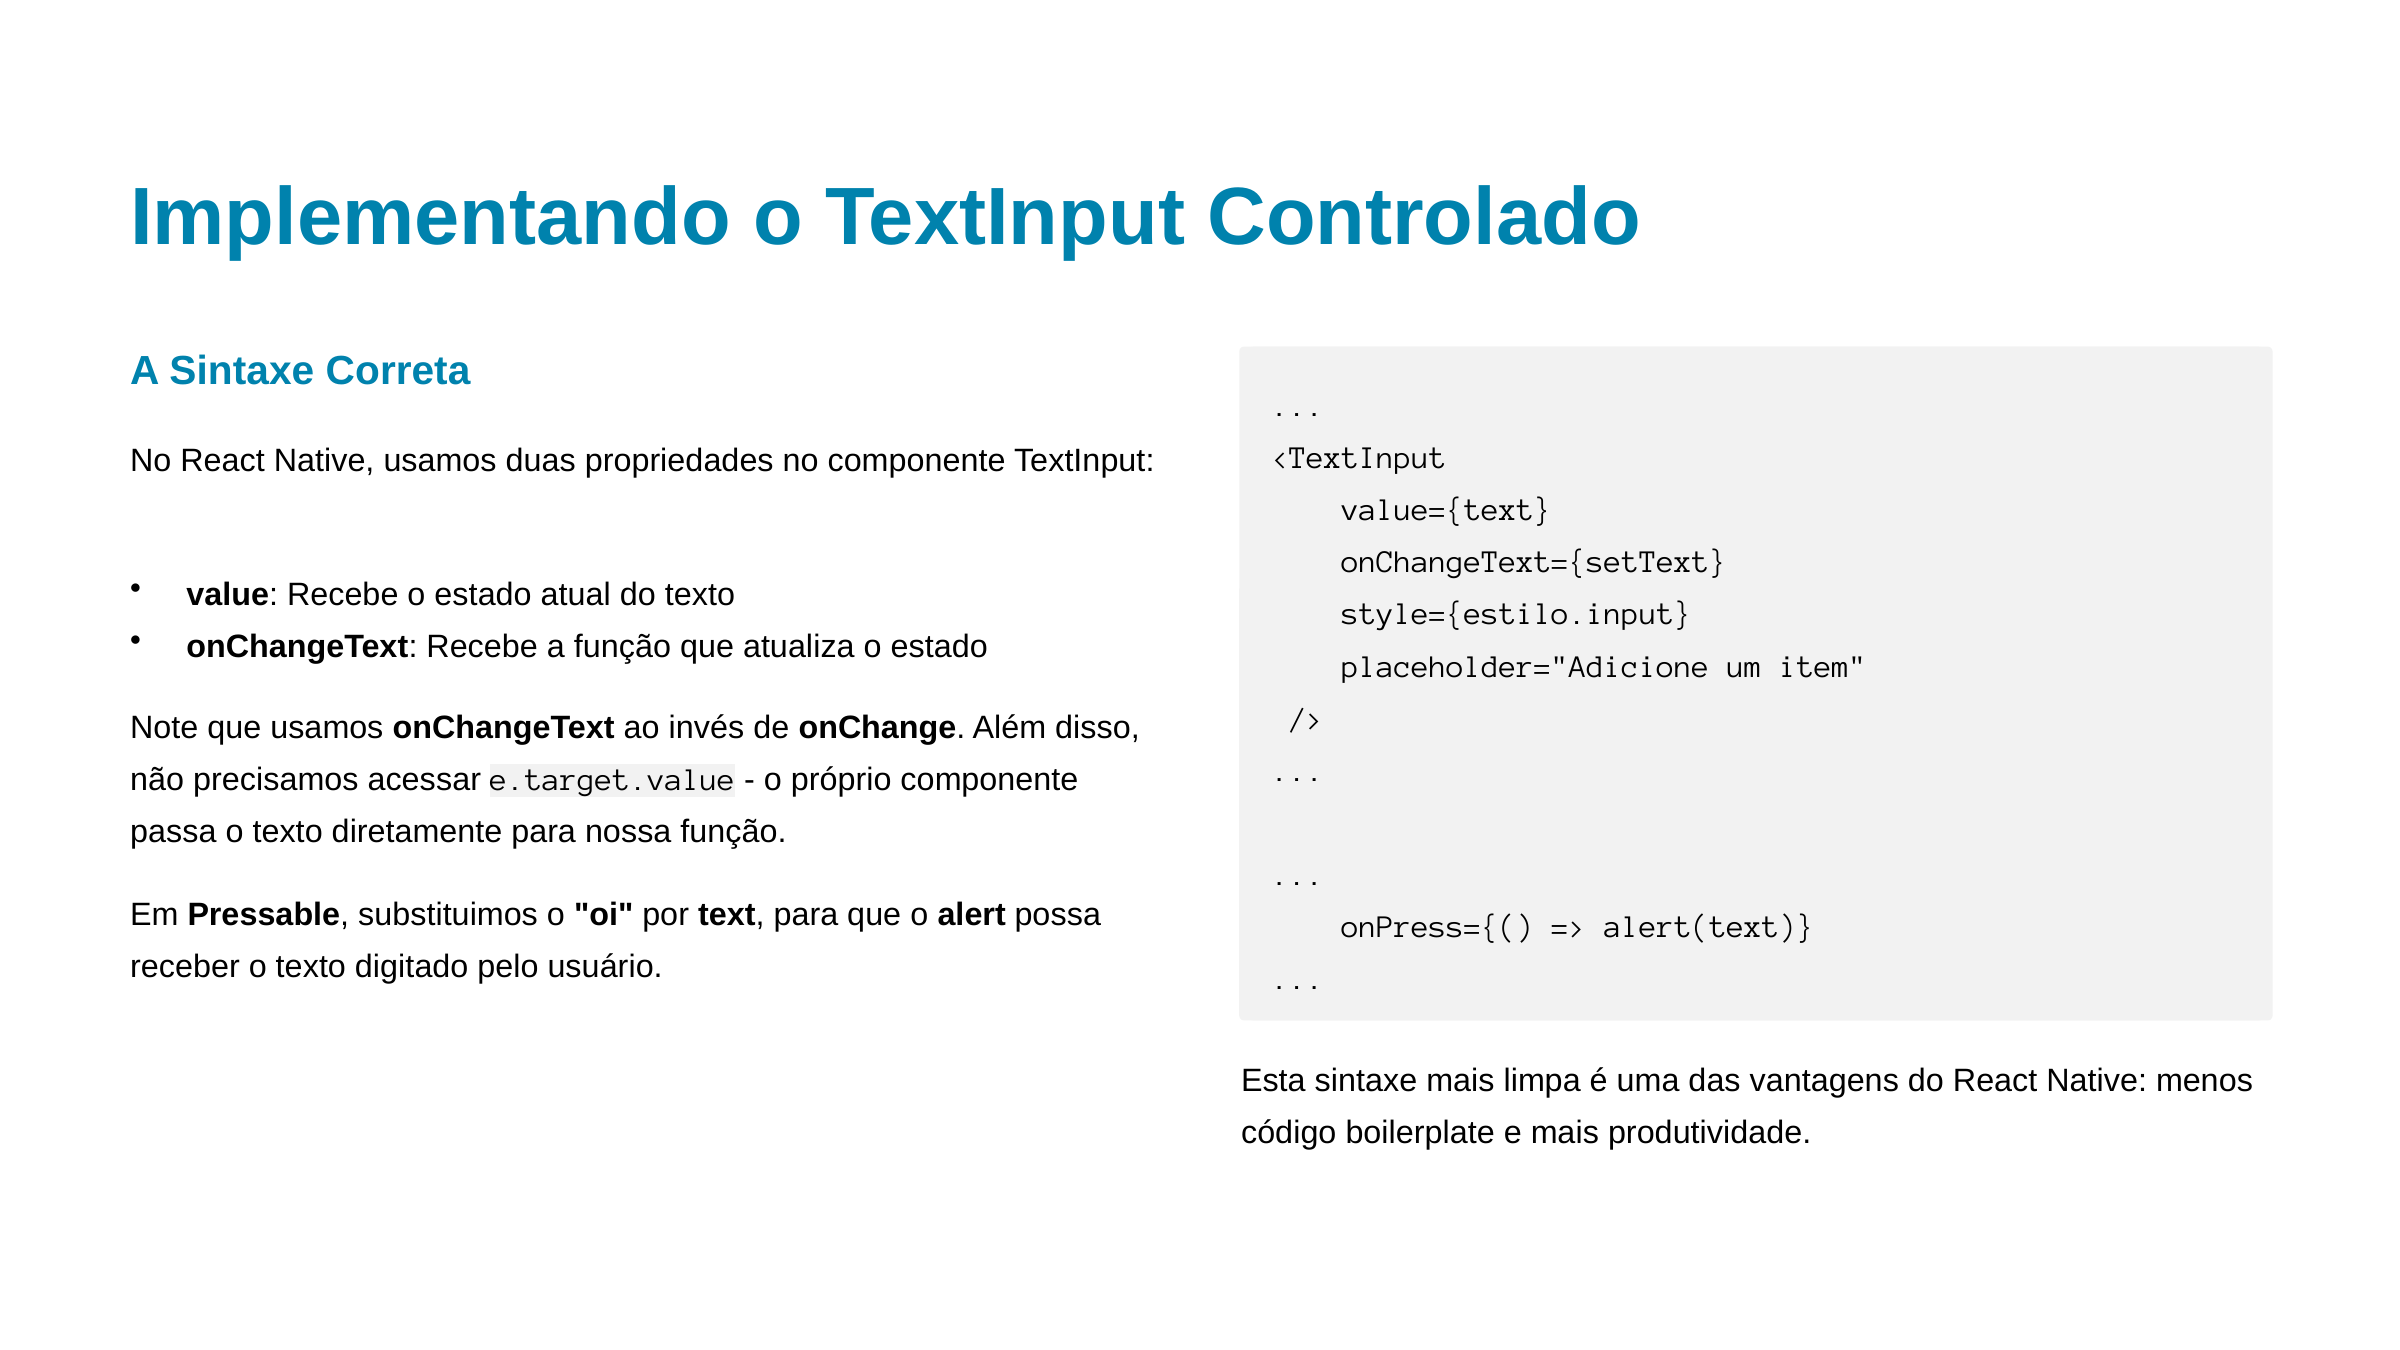

Implementando o TextInput Controlado
A Sintaxe Correta

...
<TextInput
    value={text}
    onChangeText={setText}
    style={estilo.input}
    placeholder="Adicione um item"
 />
...

...
    onPress={() => alert(text)}
...
No React Native, usamos duas propriedades no componente TextInput:
value: Recebe o estado atual do texto
onChangeText: Recebe a função que atualiza o estado
Note que usamos onChangeText ao invés de onChange. Além disso, não precisamos acessar e.target.value - o próprio componente passa o texto diretamente para nossa função.
Em Pressable, substituimos o "oi" por text, para que o alert possa receber o texto digitado pelo usuário.
Esta sintaxe mais limpa é uma das vantagens do React Native: menos código boilerplate e mais produtividade.